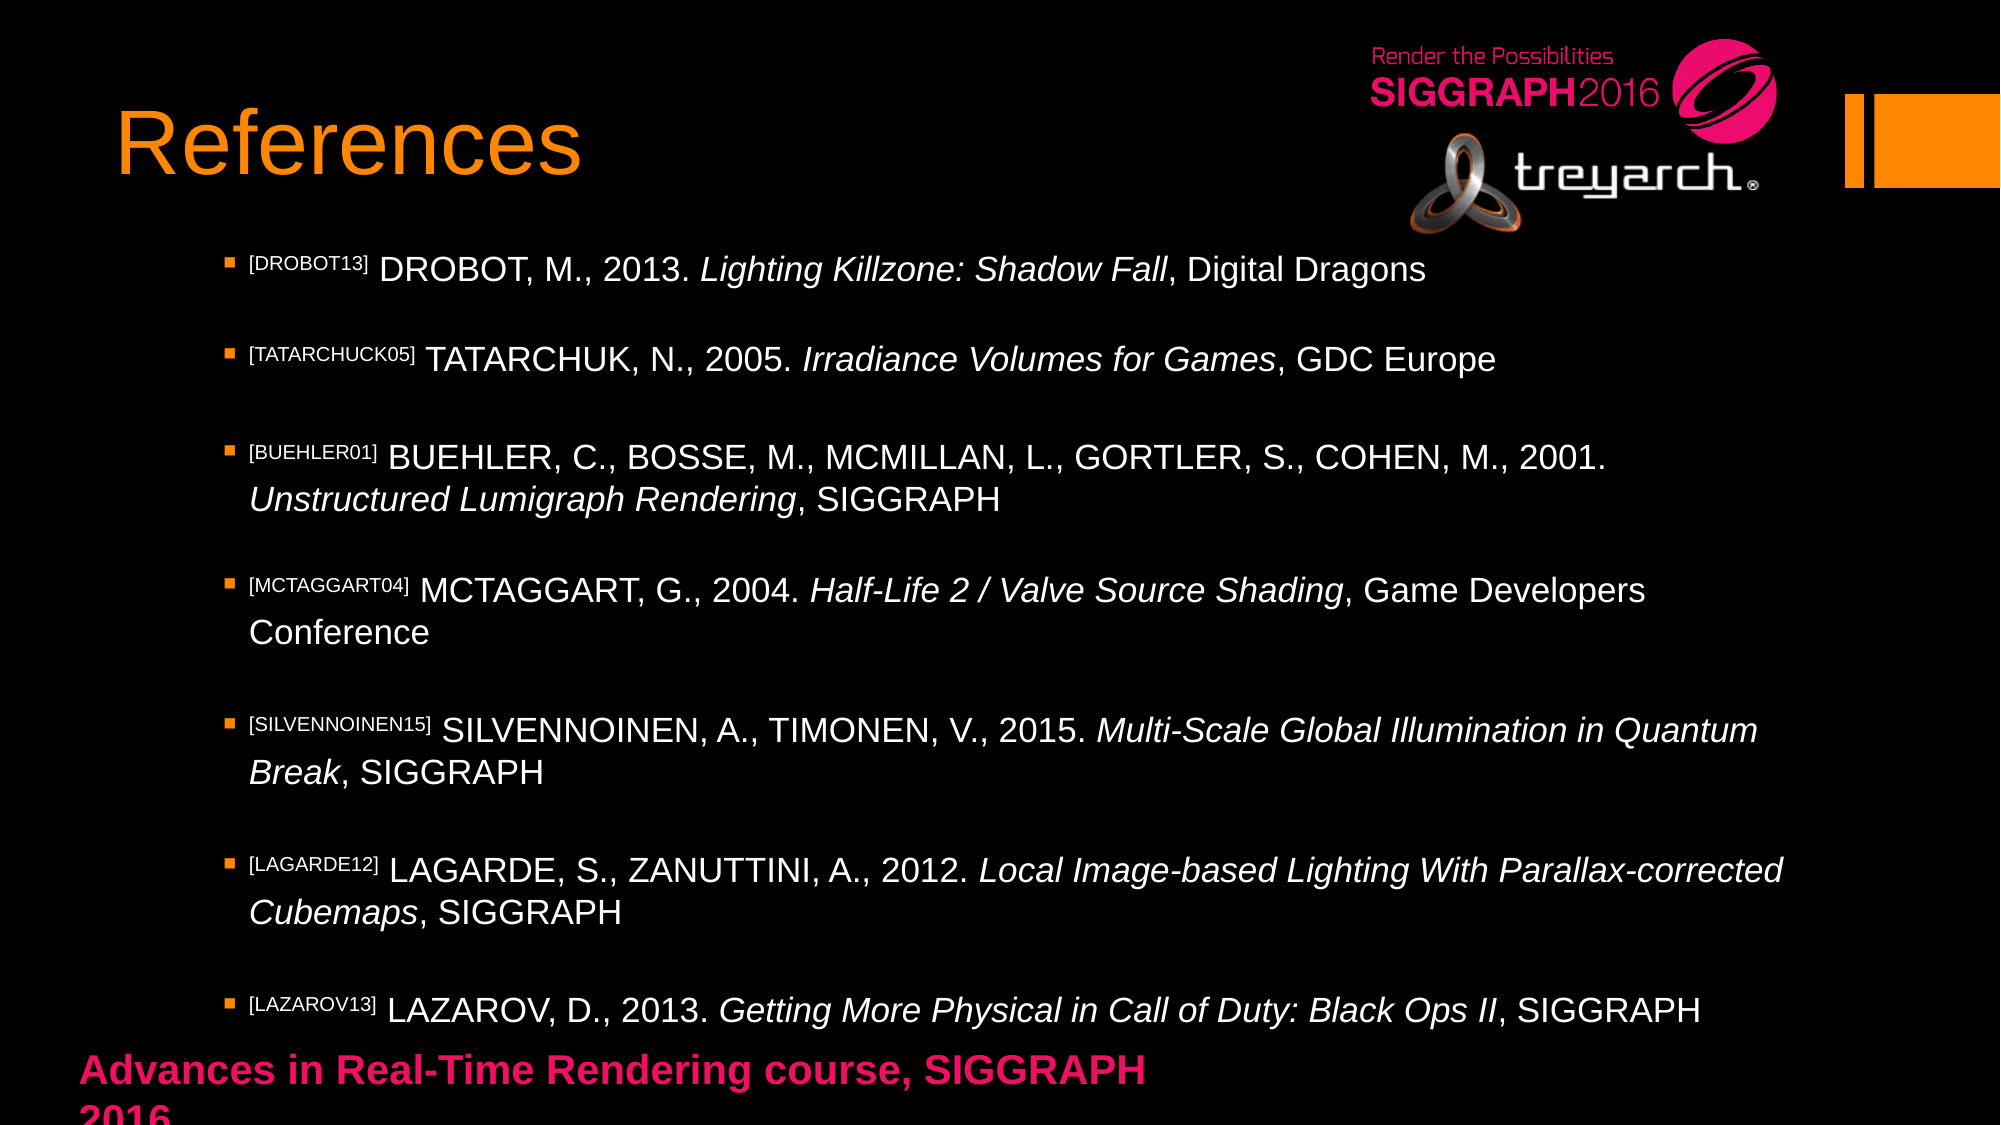

# References
[DROBOT13] DROBOT, M., 2013. Lighting Killzone: Shadow Fall, Digital Dragons

[TATARCHUCK05] TATARCHUK, N., 2005. Irradiance Volumes for Games, GDC Europe

[BUEHLER01] BUEHLER, C., BOSSE, M., MCMILLAN, L., GORTLER, S., COHEN, M., 2001. Unstructured Lumigraph Rendering, SIGGRAPH

[MCTAGGART04] MCTAGGART, G., 2004. Half-Life 2 / Valve Source Shading, Game Developers Conference

[SILVENNOINEN15] SILVENNOINEN, A., TIMONEN, V., 2015. Multi-Scale Global Illumination in Quantum Break, SIGGRAPH

[LAGARDE12] LAGARDE, S., ZANUTTINI, A., 2012. Local Image-based Lighting With Parallax-corrected Cubemaps, SIGGRAPH

[LAZAROV13] LAZAROV, D., 2013. Getting More Physical in Call of Duty: Black Ops II, SIGGRAPH